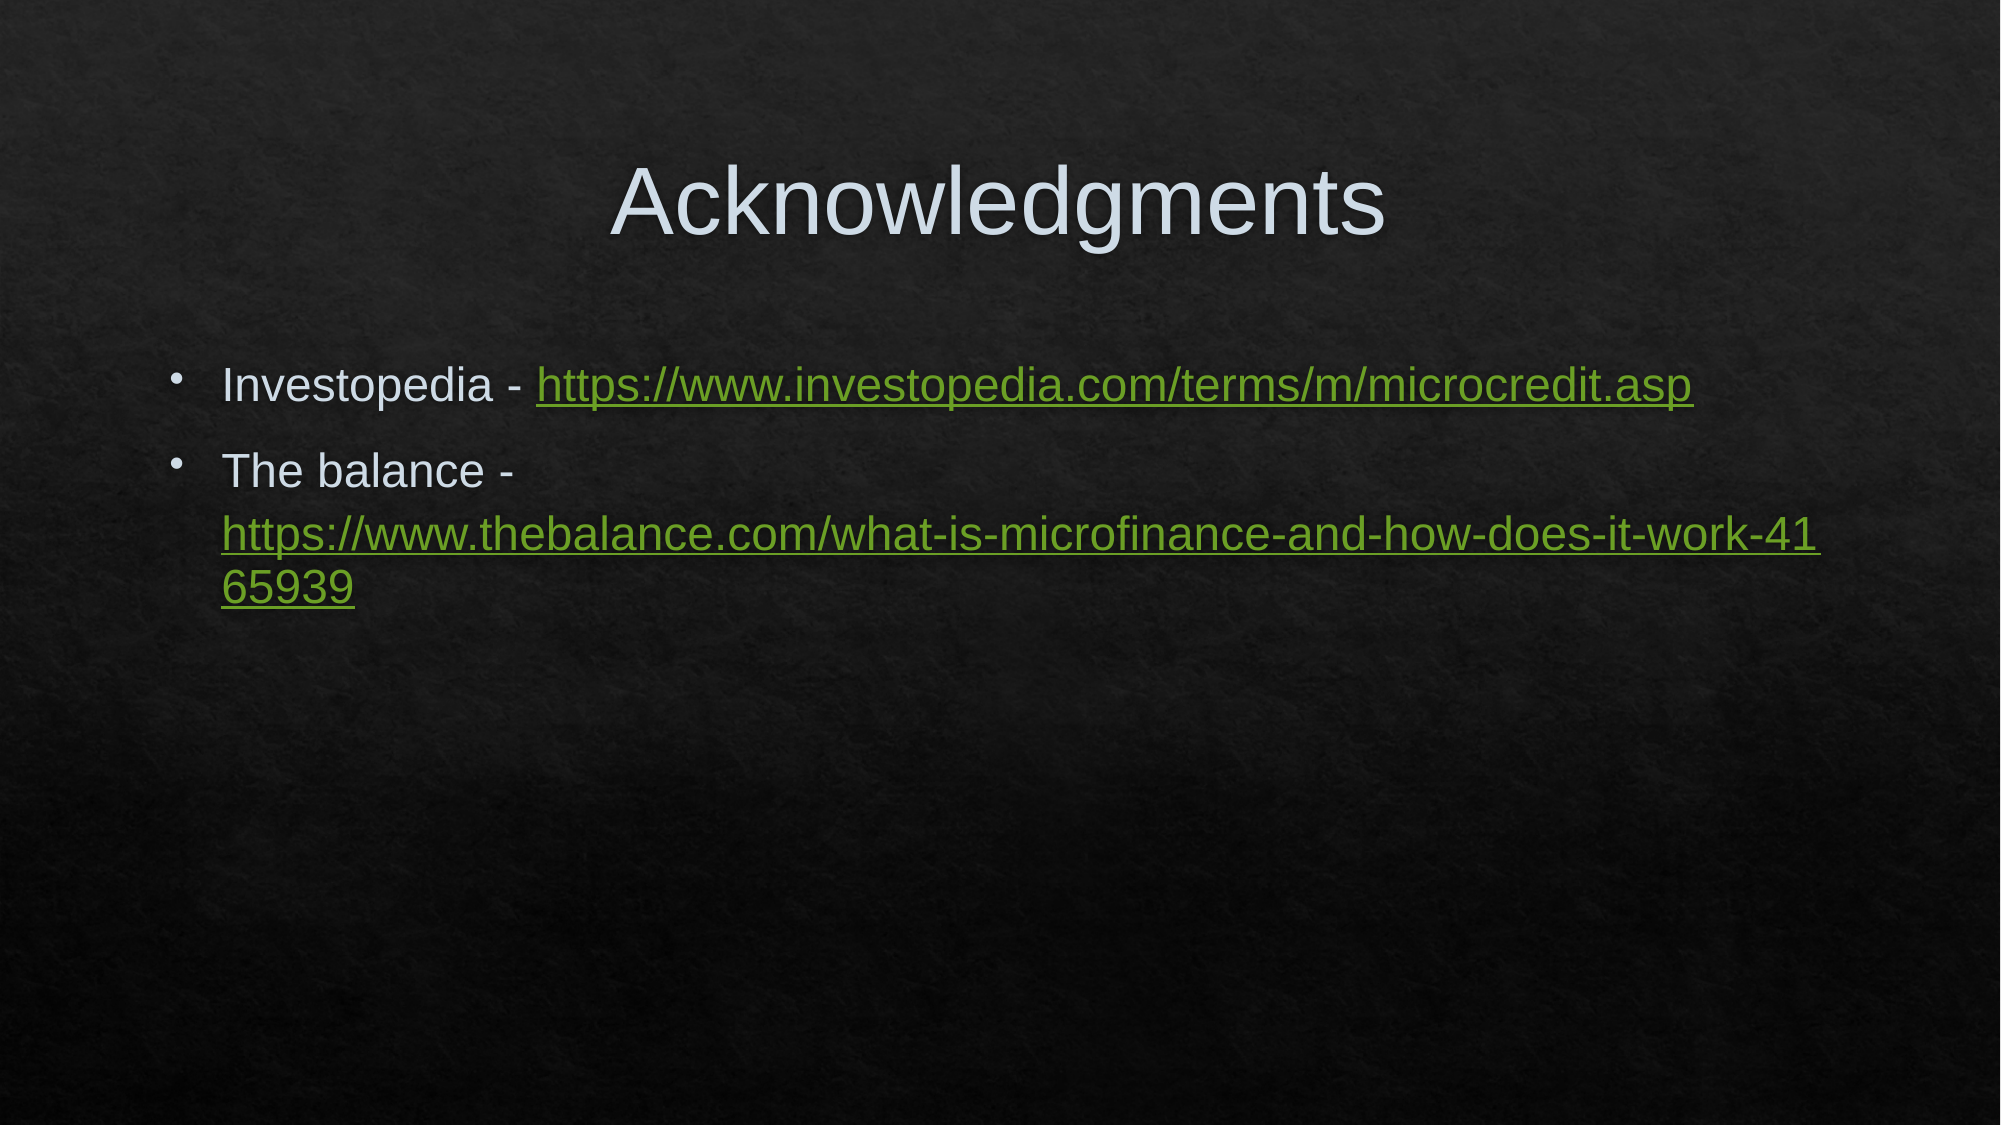

# Acknowledgments
Investopedia - https://www.investopedia.com/terms/m/microcredit.asp
The balance - https://www.thebalance.com/what-is-microfinance-and-how-does-it-work-4165939